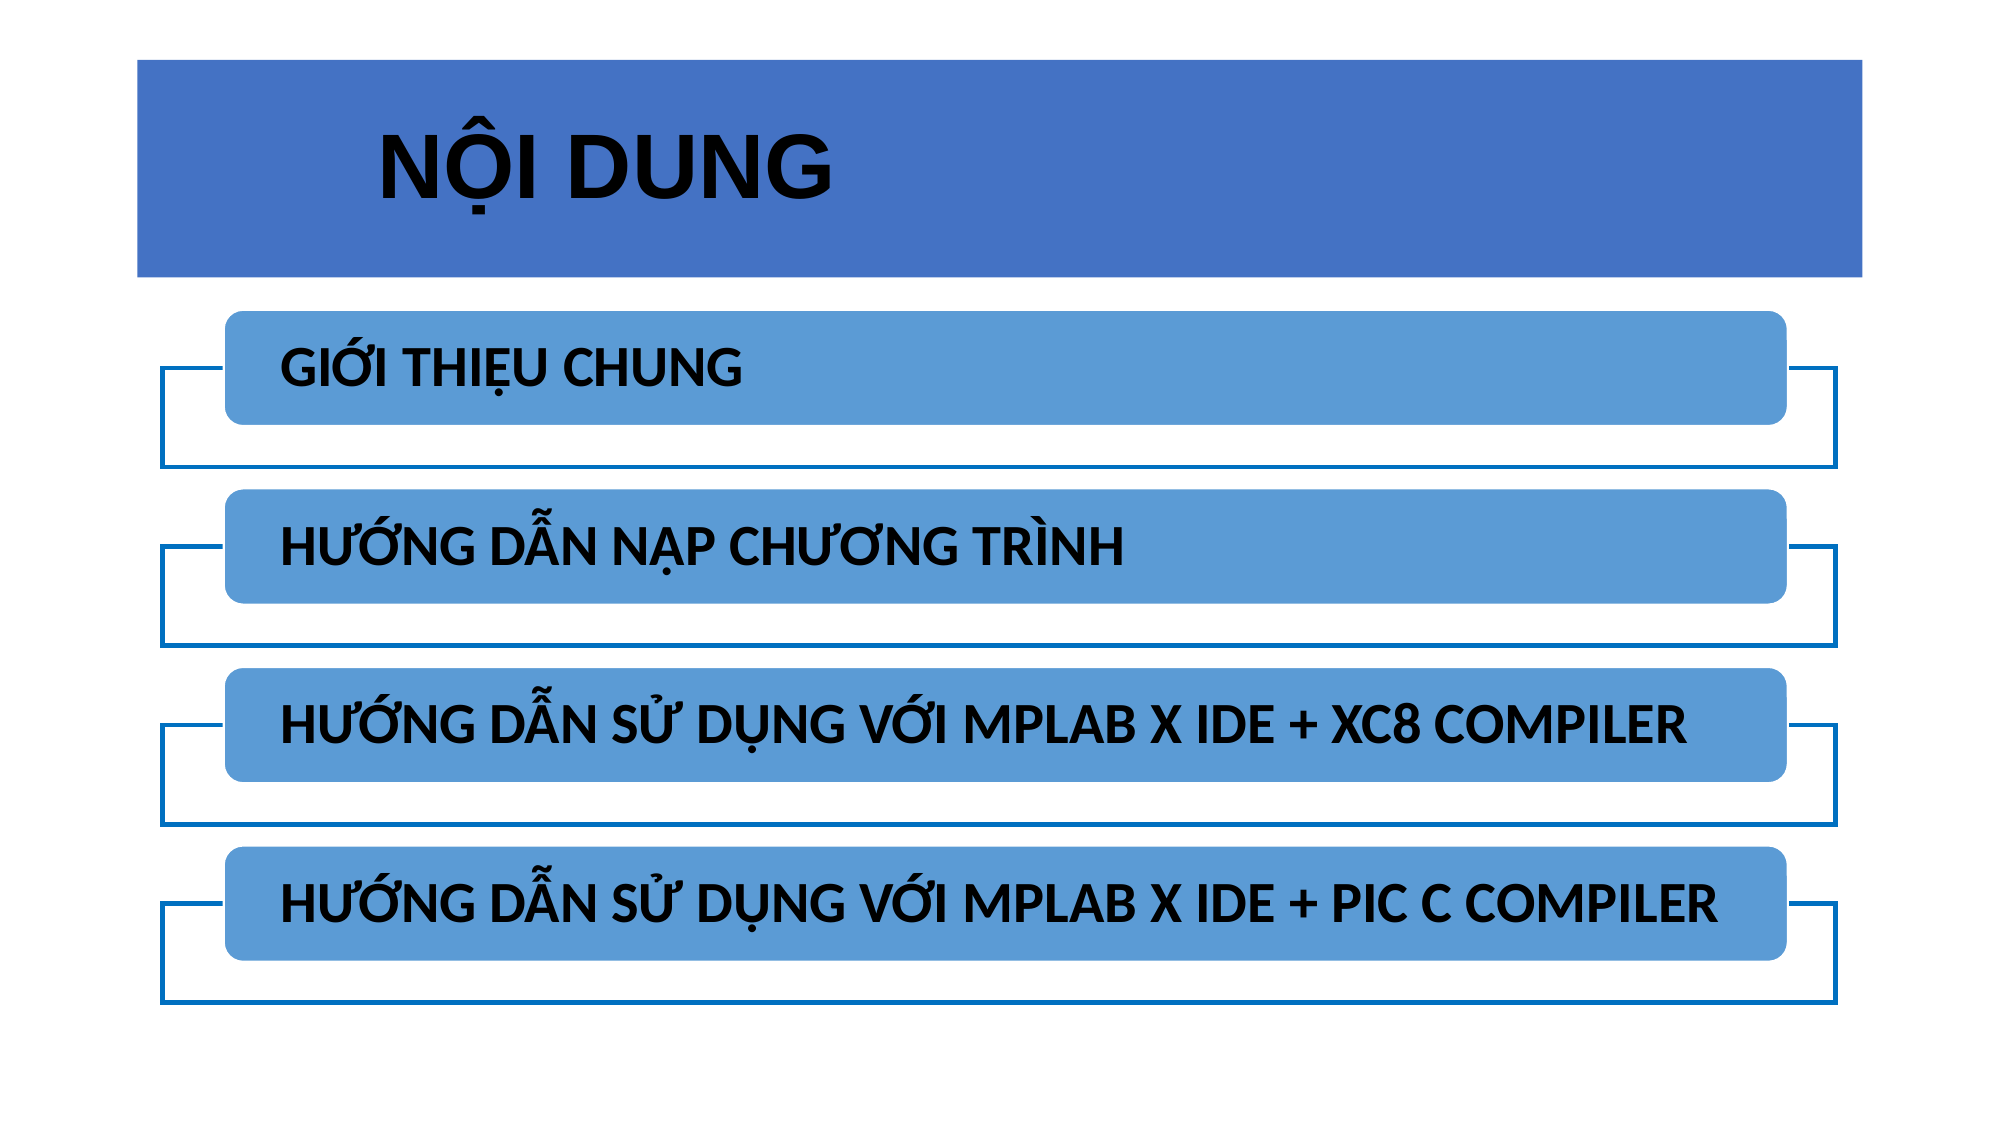

# NỘI DUNG

GIỚI THIỆU CHUNG
HƯỚNG DẪN NẠP CHƯƠNG TRÌNH
HƯỚNG DẪN SỬ DỤNG VỚI MPLAB X IDE + XC8 COMPILER
HƯỚNG DẪN SỬ DỤNG VỚI MPLAB X IDE + PIC C COMPILER